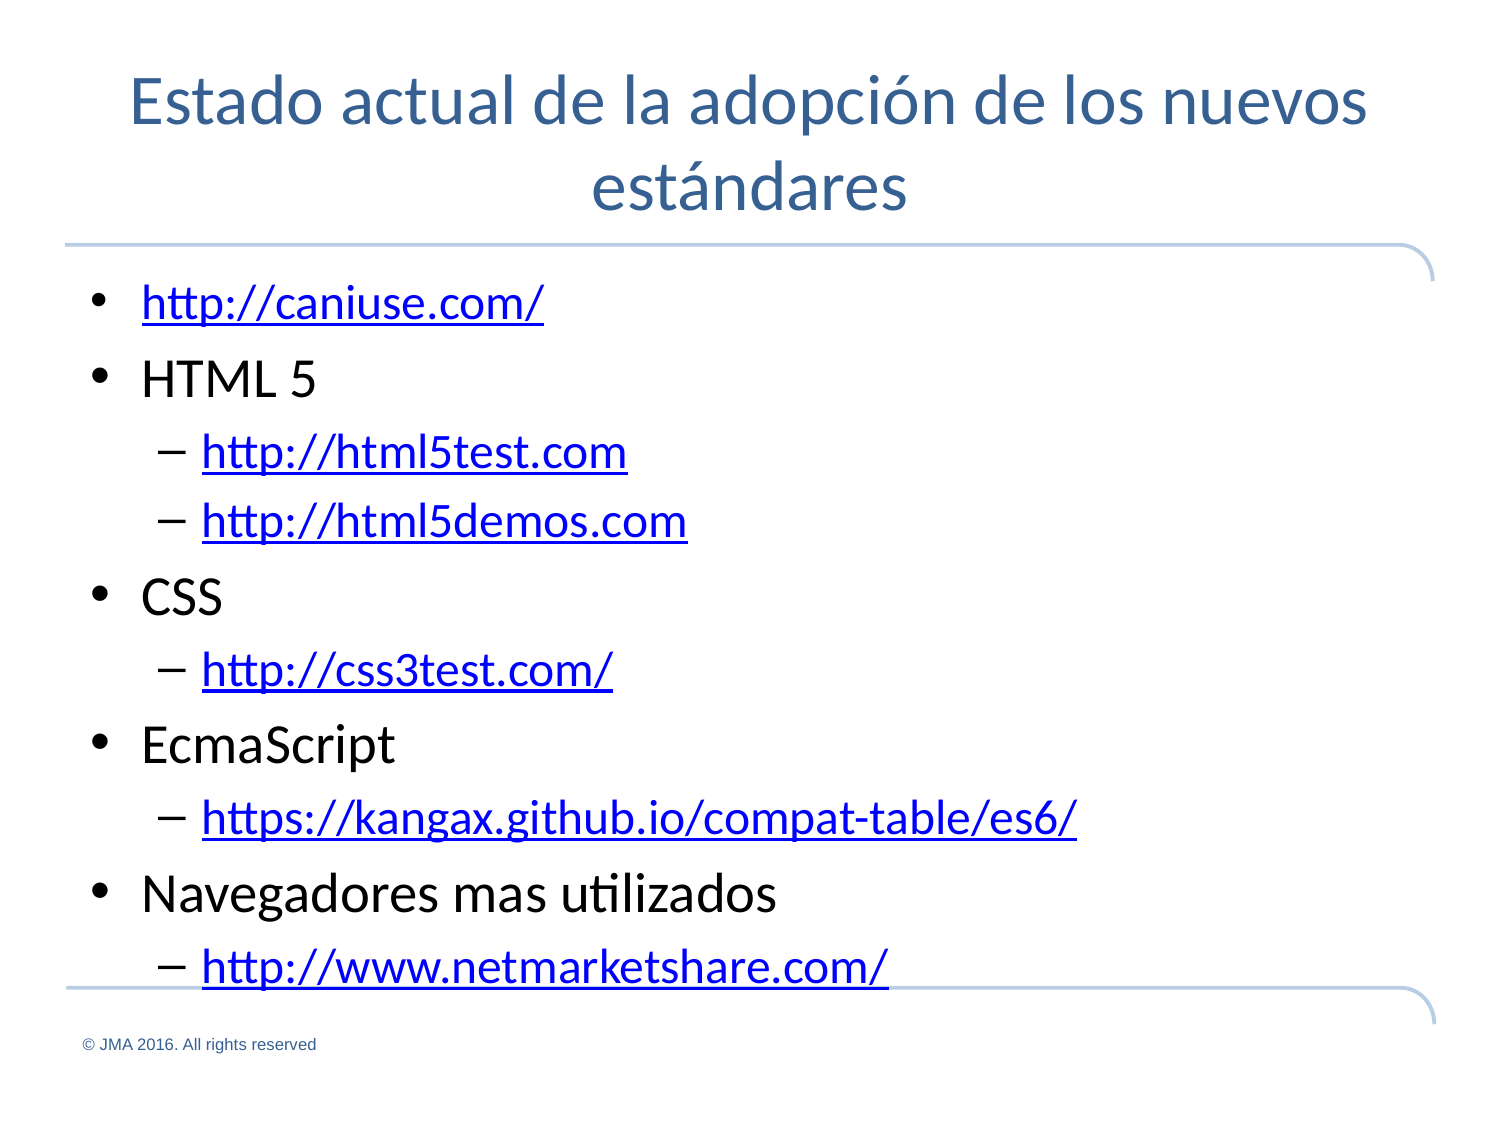

# Estado actual de la adopción de los nuevos estándares
http://caniuse.com/
HTML 5
http://html5test.com
http://html5demos.com
CSS
http://css3test.com/
EcmaScript
https://kangax.github.io/compat-table/es6/
Navegadores mas utilizados
http://www.netmarketshare.com/